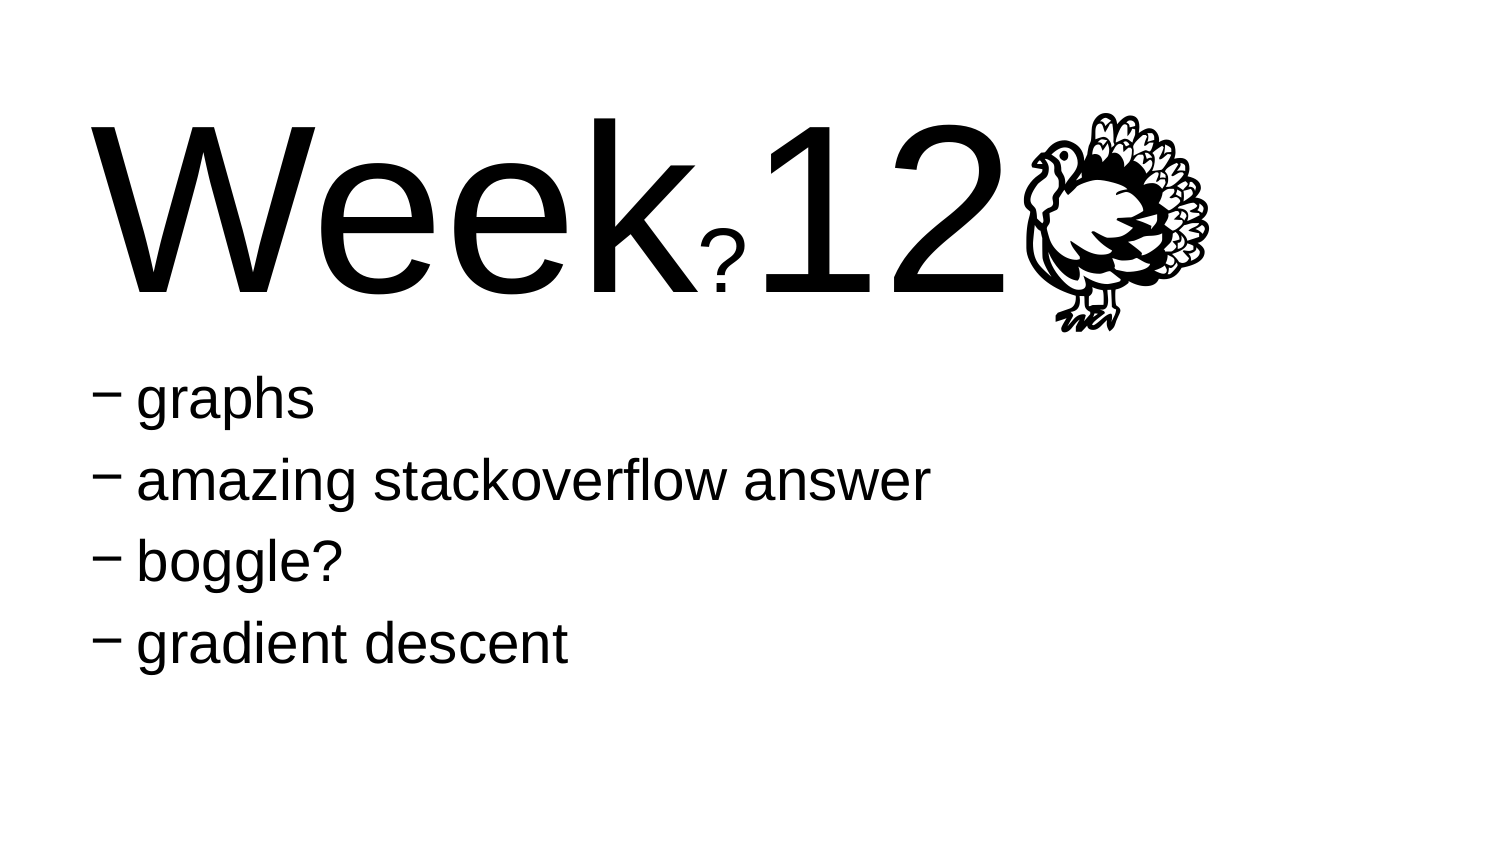

# Week?12🦃
graphs
amazing stackoverflow answer
boggle?
gradient descent